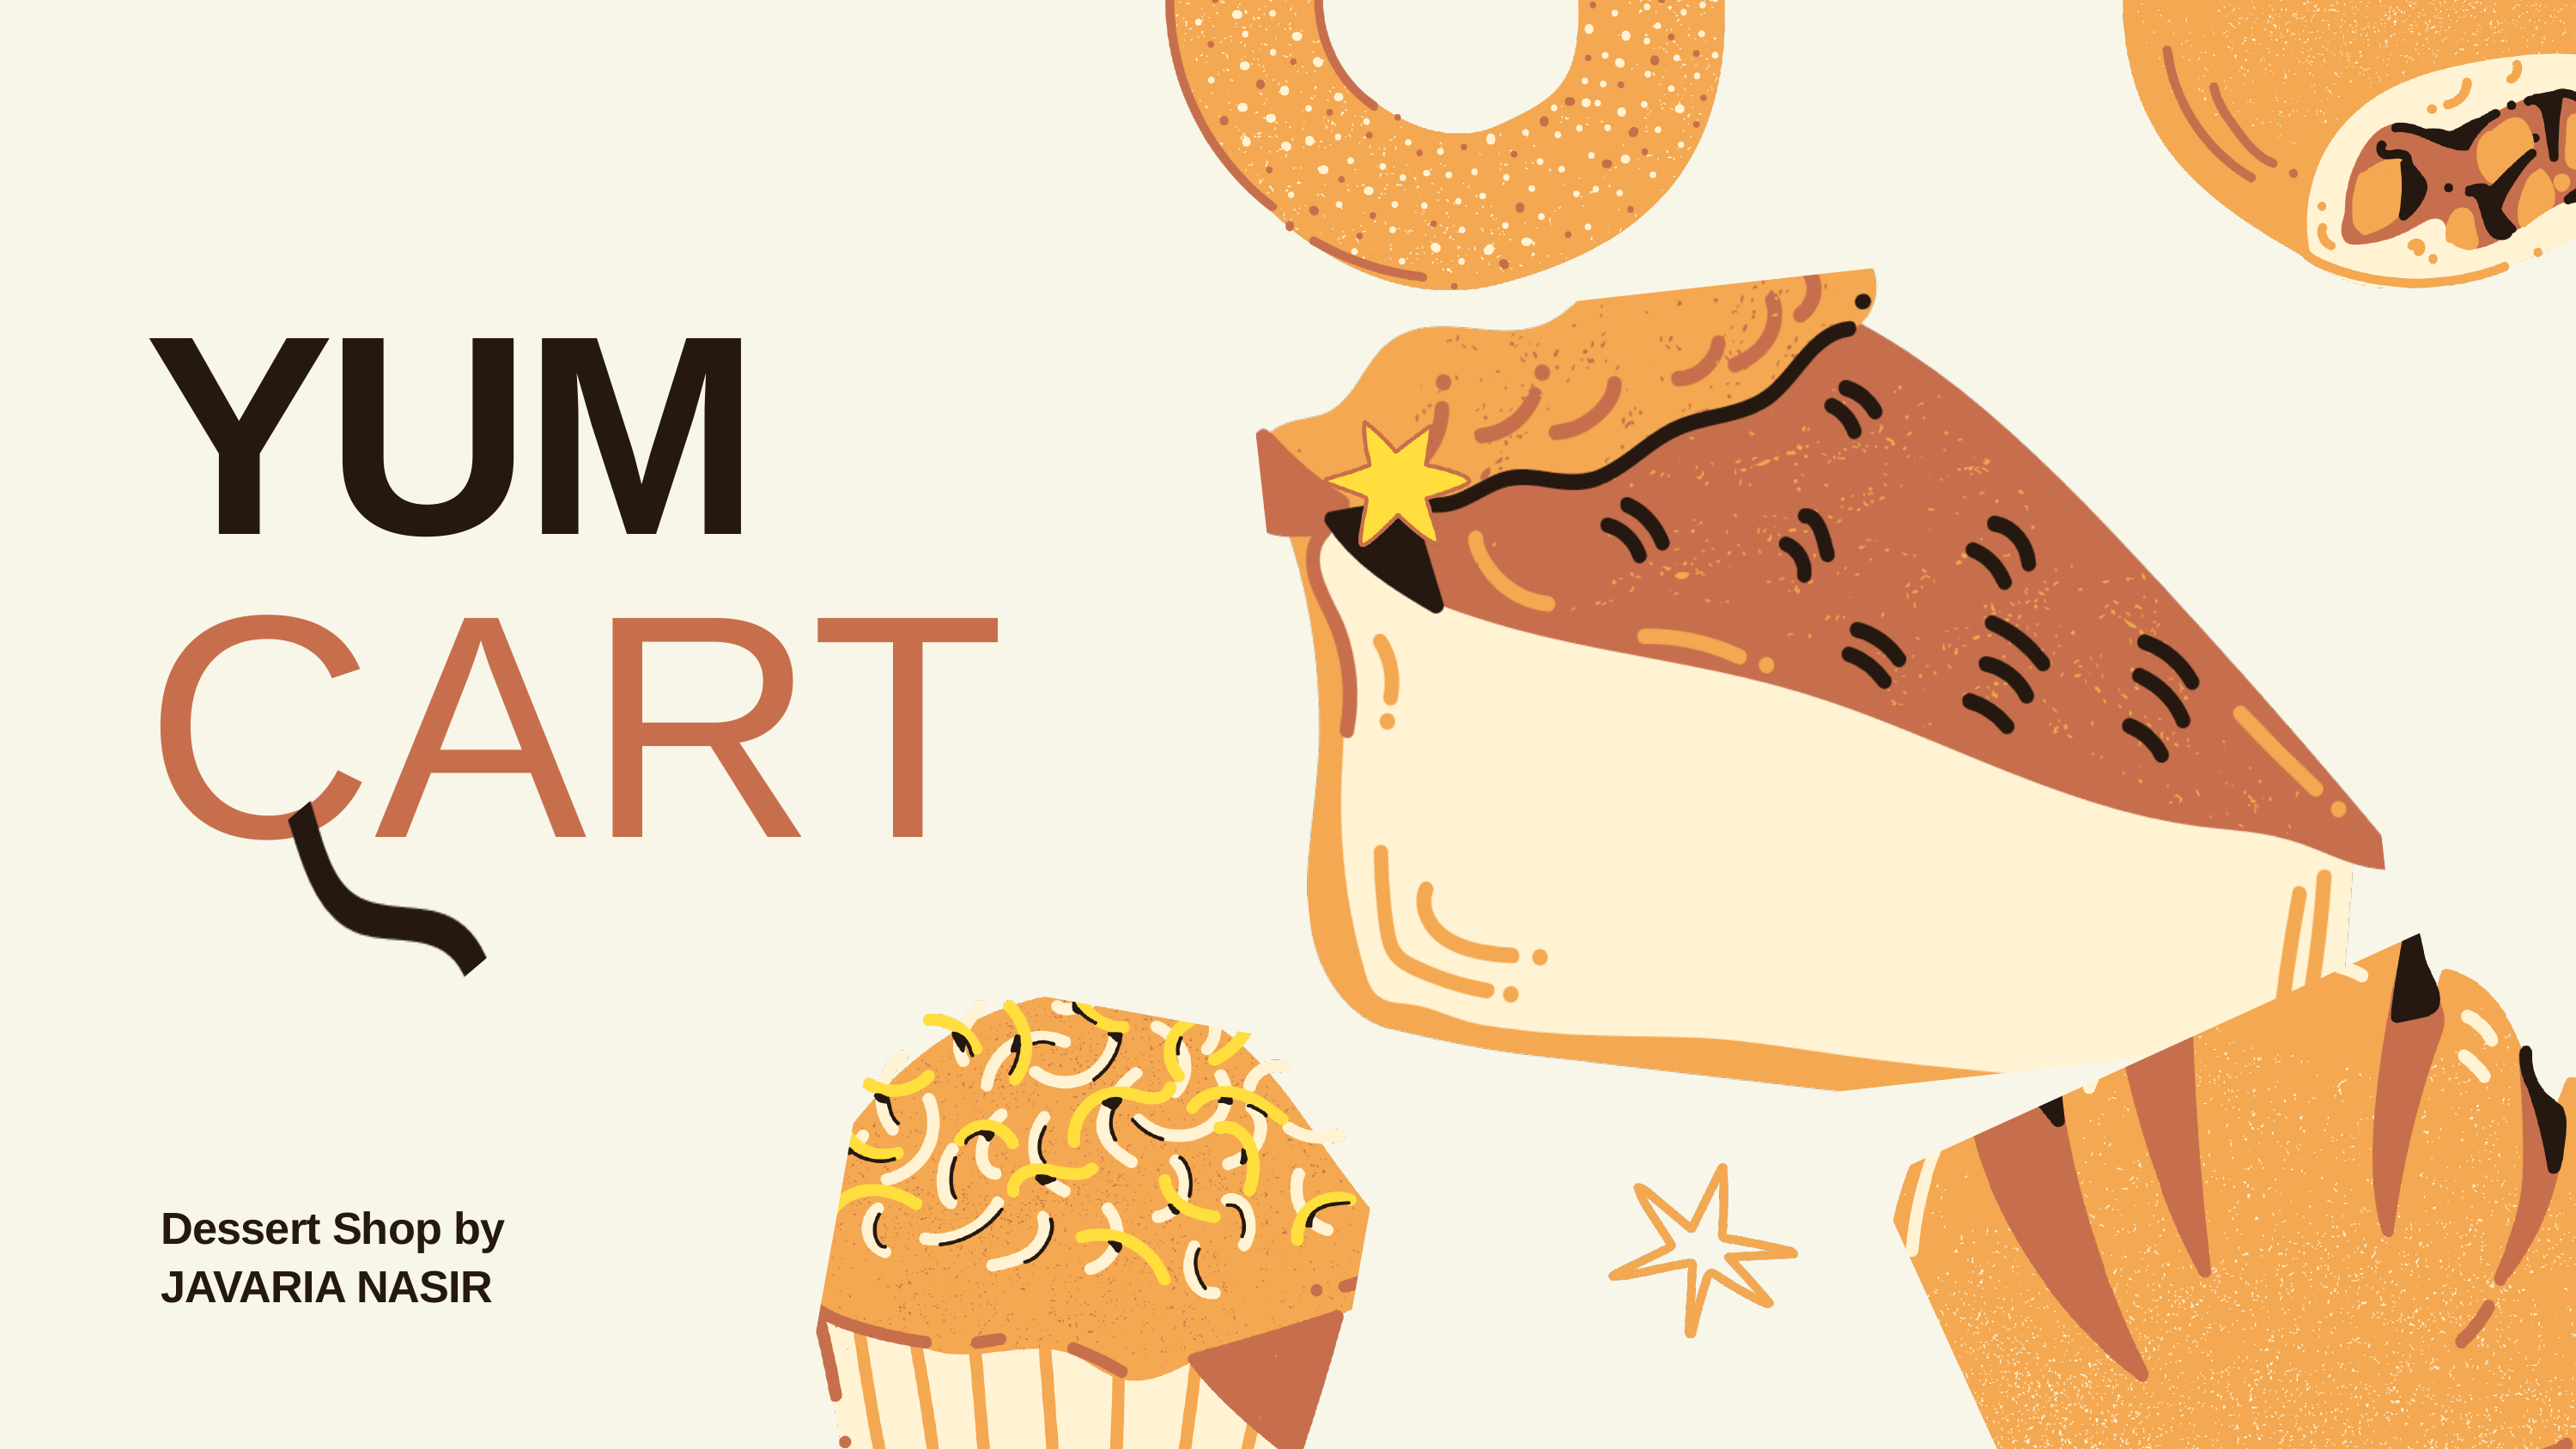

YUM

CART

Dessert Shop by
JAVARIA NASIR